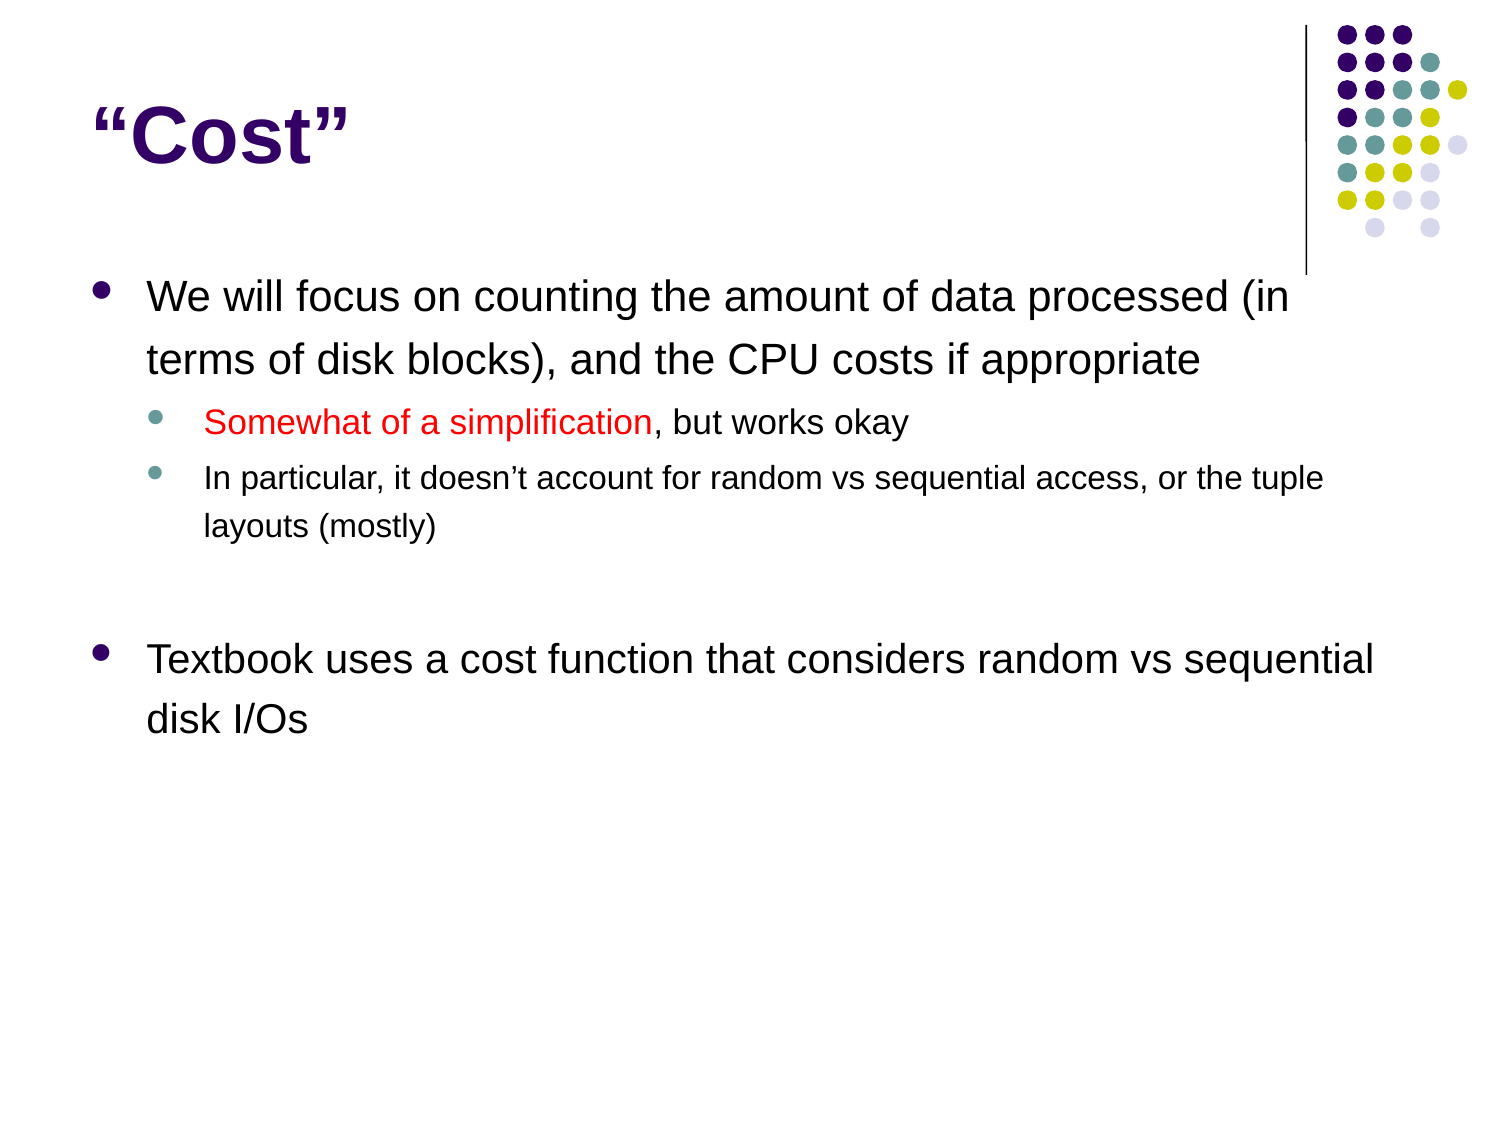

# “Cost”
We will focus on counting the amount of data processed (in terms of disk blocks), and the CPU costs if appropriate
Somewhat of a simplification, but works okay
In particular, it doesn’t account for random vs sequential access, or the tuple layouts (mostly)

Textbook uses a cost function that considers random vs sequential disk I/Os